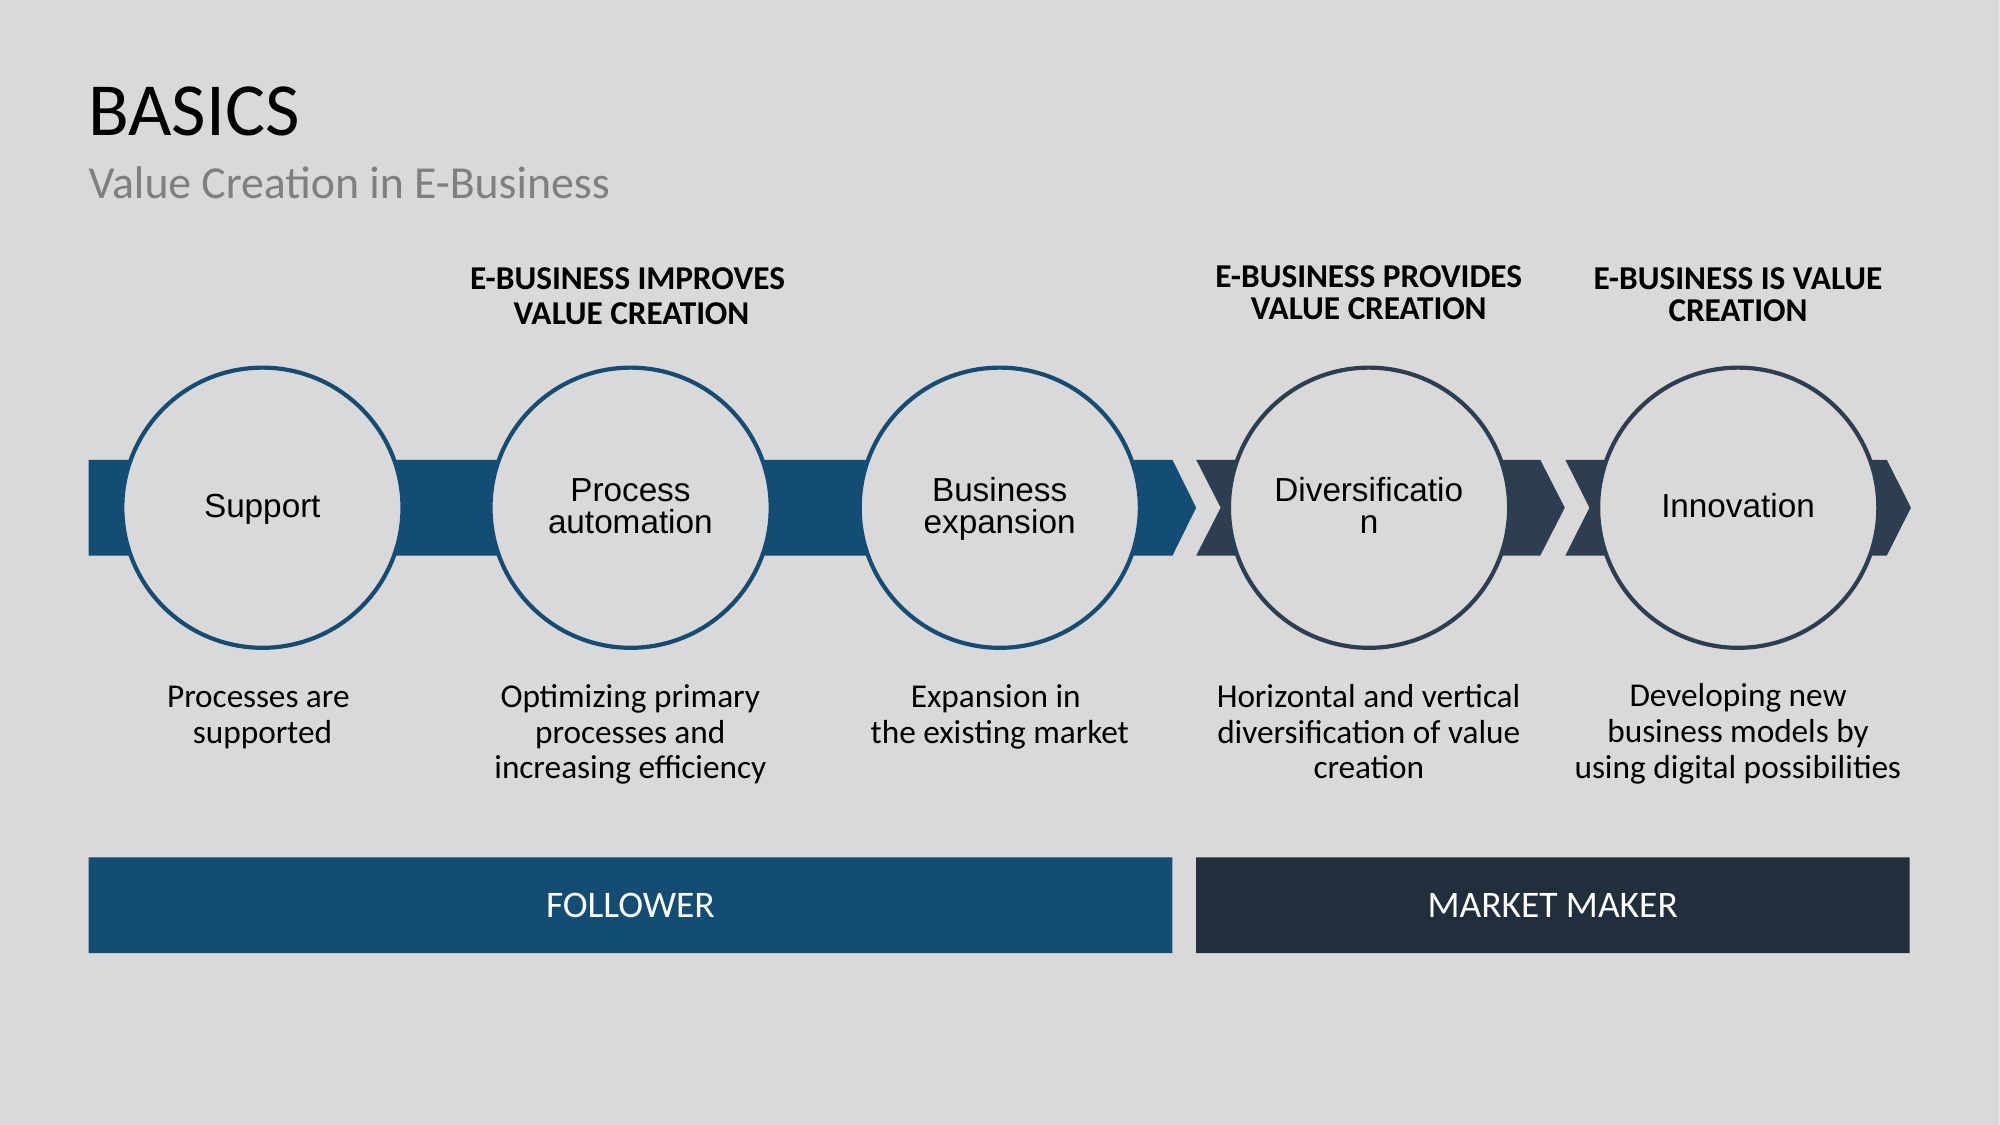

# BASICS
Value Creation in E-Business
E-BUSINESS PROVIDES VALUE CREATION
E-BUSINESS IS VALUE CREATION
E-BUSINESS IMPROVES
VALUE CREATION
Process automation
Business expansion
Support
Diversification
Innovation

Developing new business models by using digital possibilities
Processes are
supported
Optimizing primary processes and increasing efficiency
Expansion in
the existing market
Horizontal and vertical diversification of value creation
FOLLOWER
MARKET MAKER